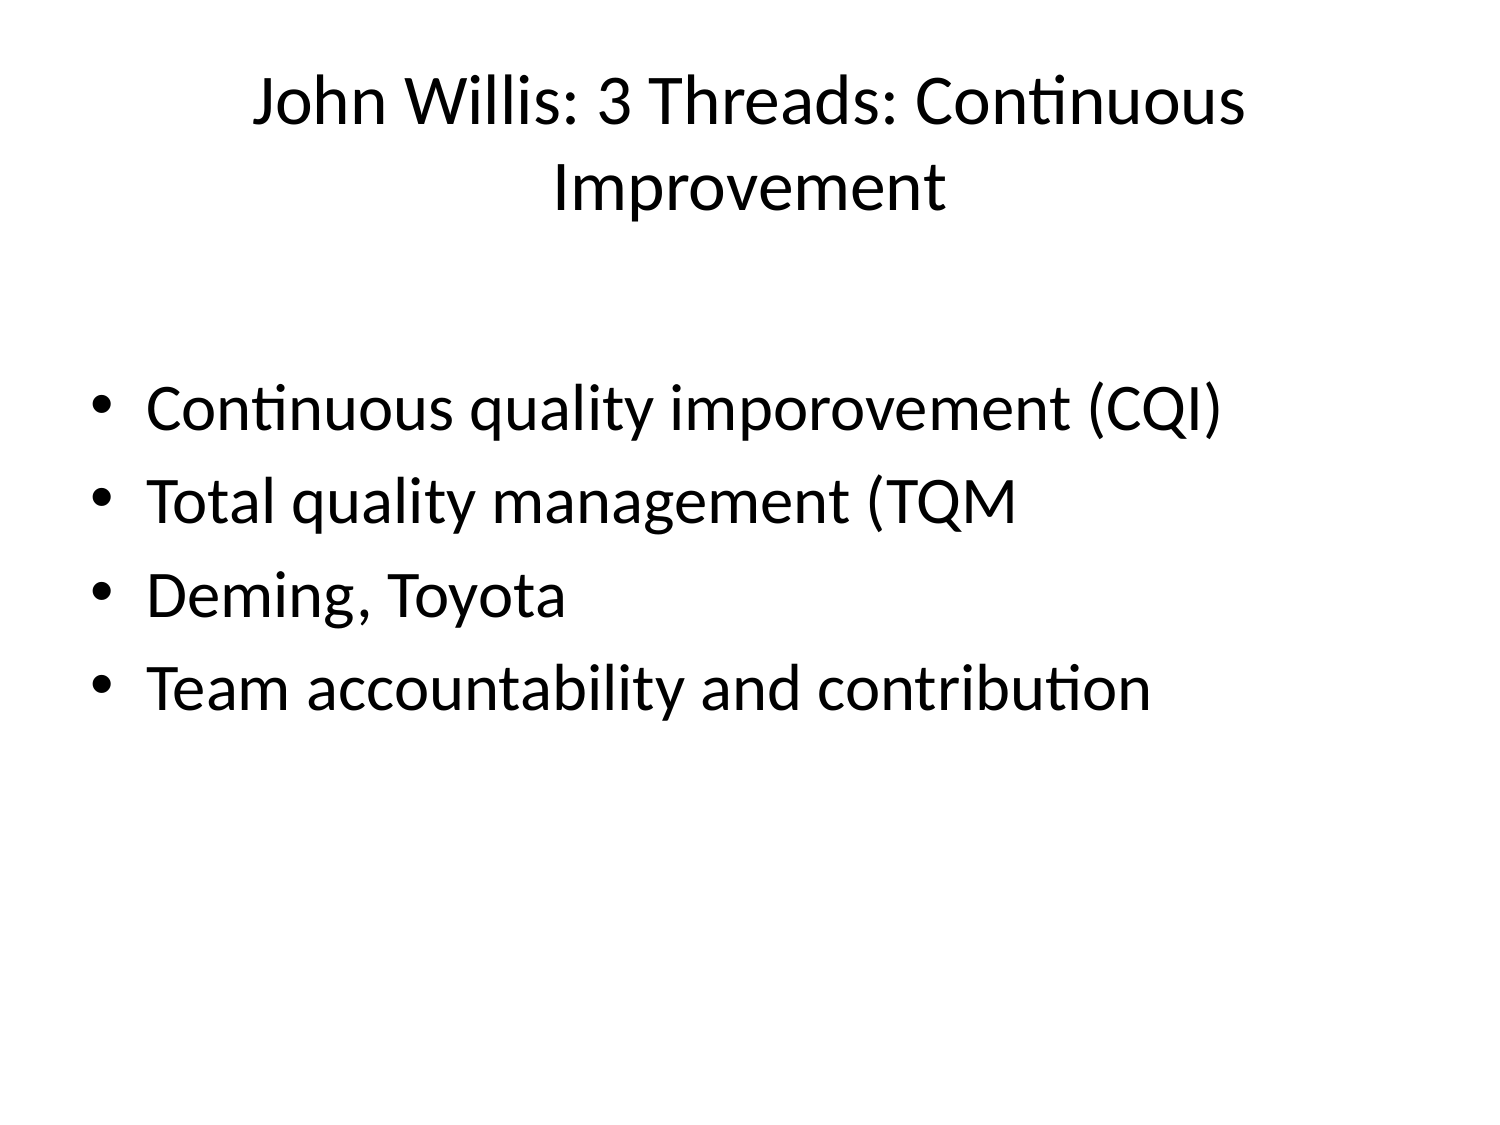

# John Willis: 3 Threads: Continuous Improvement

Continuous quality imporovement (CQI)
Total quality management (TQM
Deming, Toyota
Team accountability and contribution